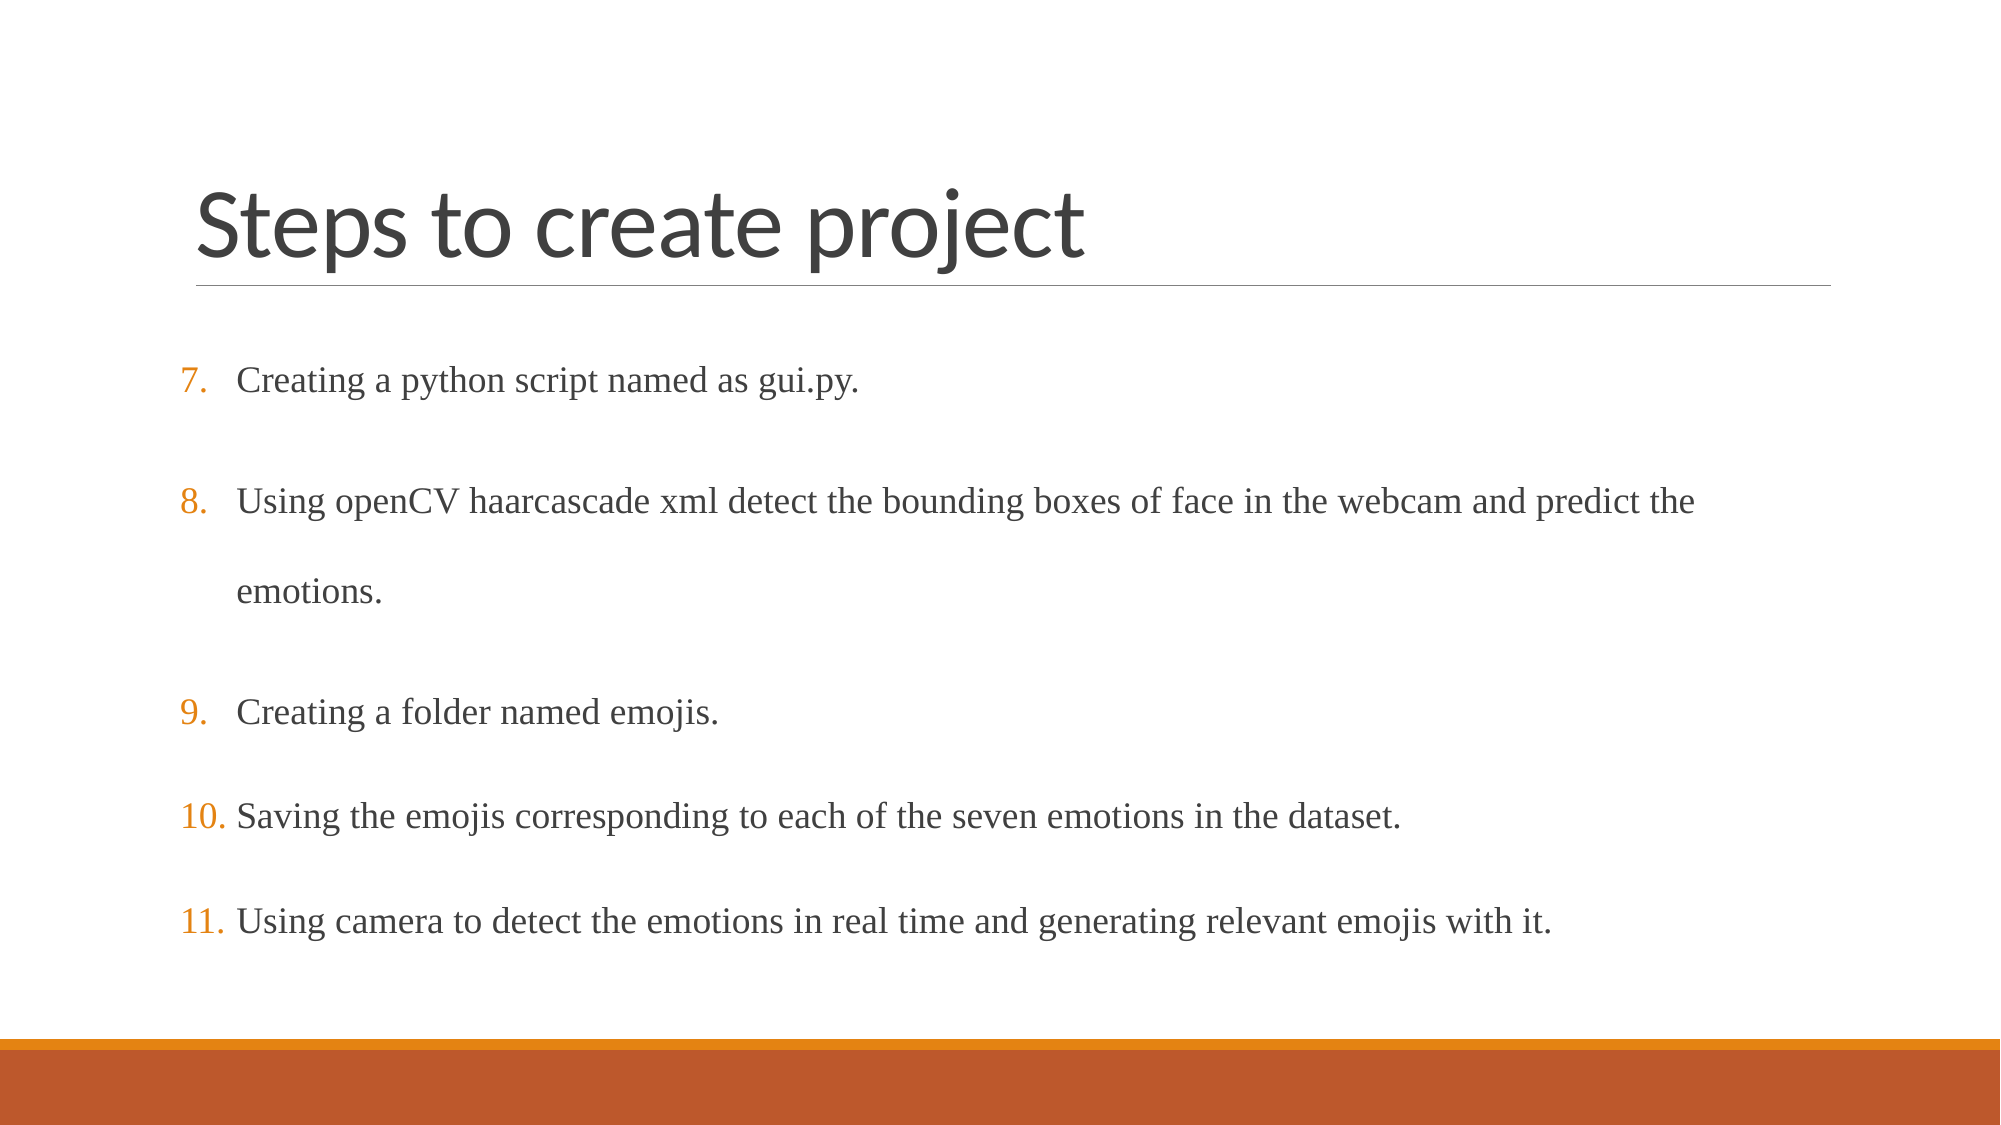

# Steps to create project
Creating a python script named as gui.py.
Using openCV haarcascade xml detect the bounding boxes of face in the webcam and predict the emotions.
Creating a folder named emojis.
Saving the emojis corresponding to each of the seven emotions in the dataset.
Using camera to detect the emotions in real time and generating relevant emojis with it.